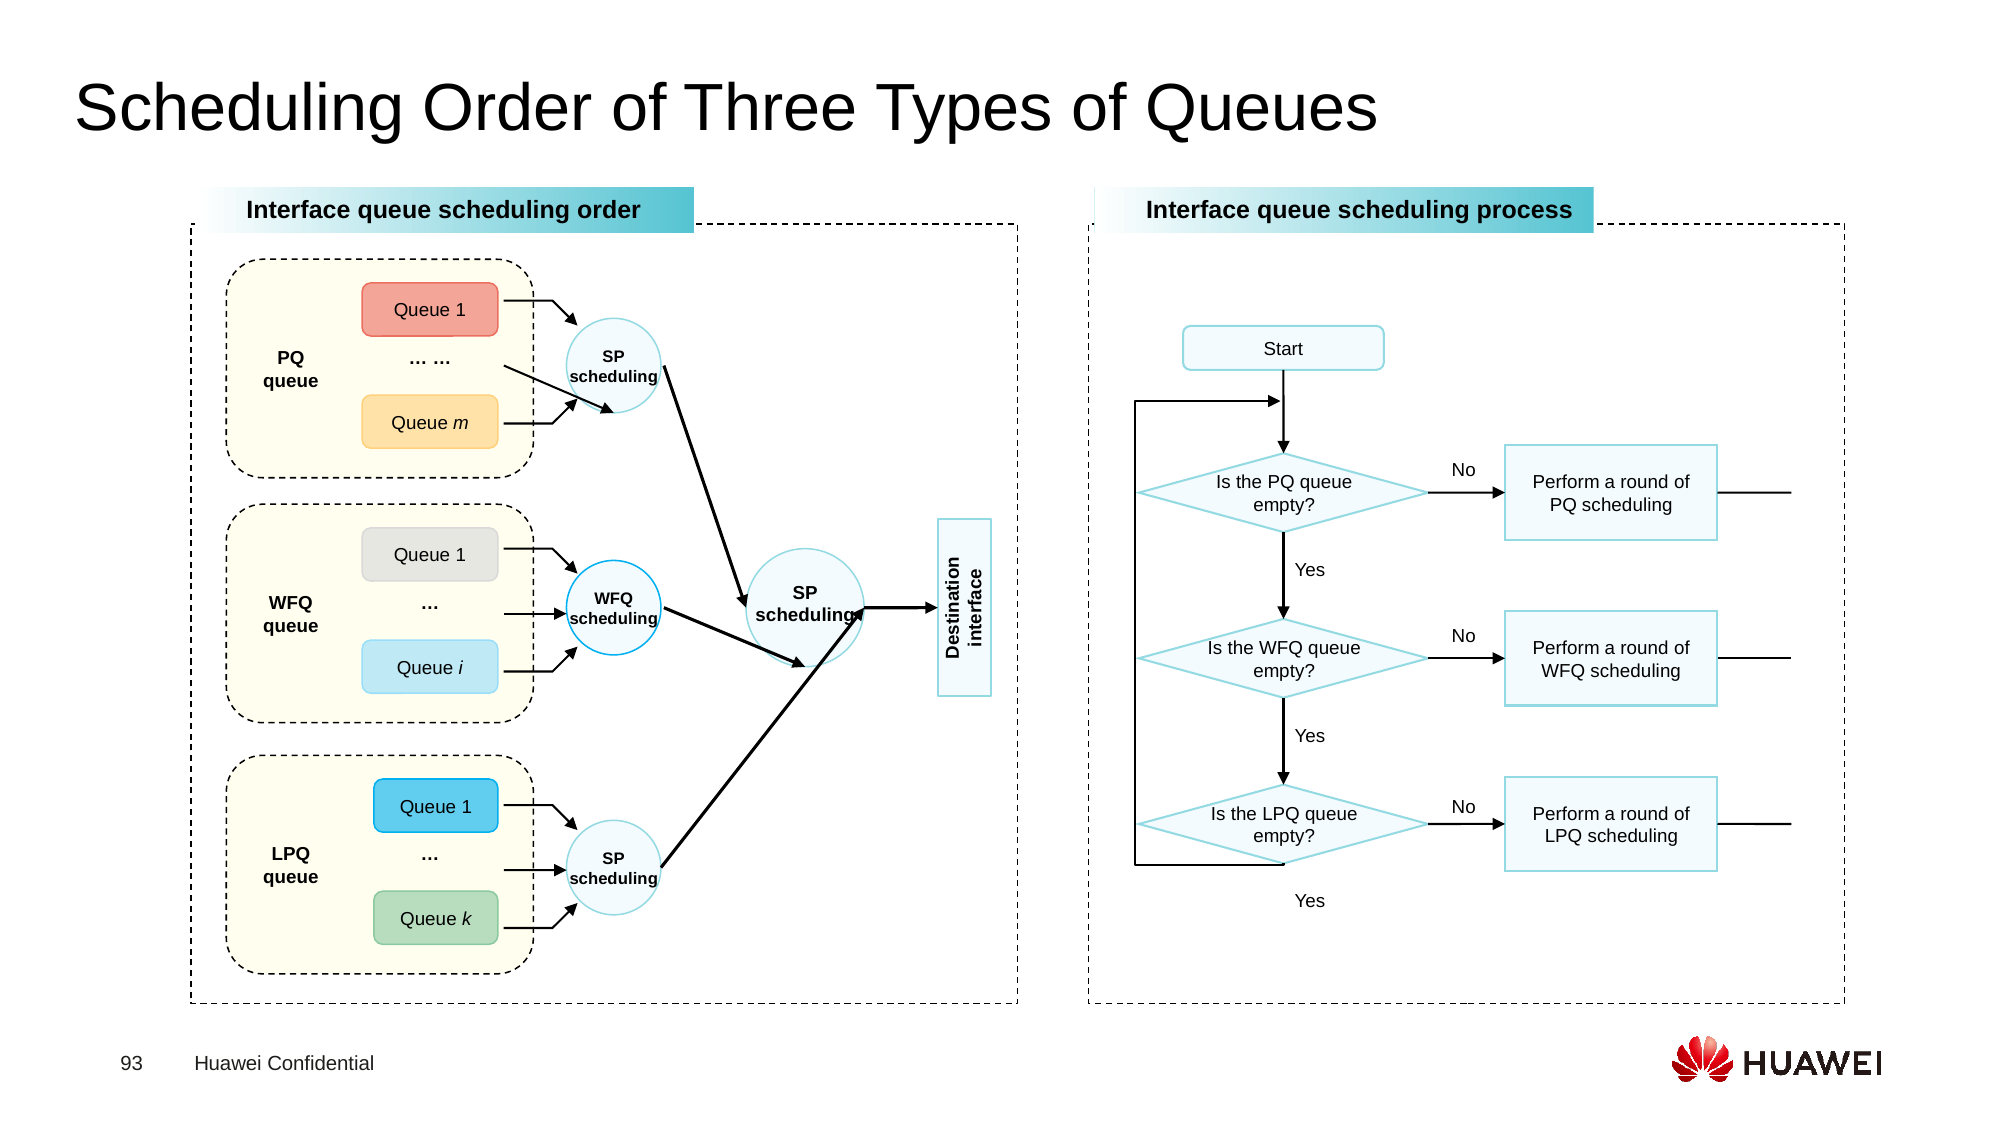

# Scheduling Order of Three Types of Queues
Interface queue scheduling order
Interface queue scheduling process

Queue 1

… …

SP
scheduling
Start

No

Perform a round of
PQ scheduling

Is the PQ queue empty?
Yes
No

Perform a round of
WFQ scheduling

Is the WFQ queue empty?
Yes
No

Perform a round of
LPQ scheduling

Is the LPQ queue empty?
Yes
PQ
queue
Queue m

Destination
interface
Queue 1

SP
scheduling
…

WFQ
scheduling
WFQ
queue
Queue i

Queue 1

…
LPQ
queue

SP
scheduling
Queue k